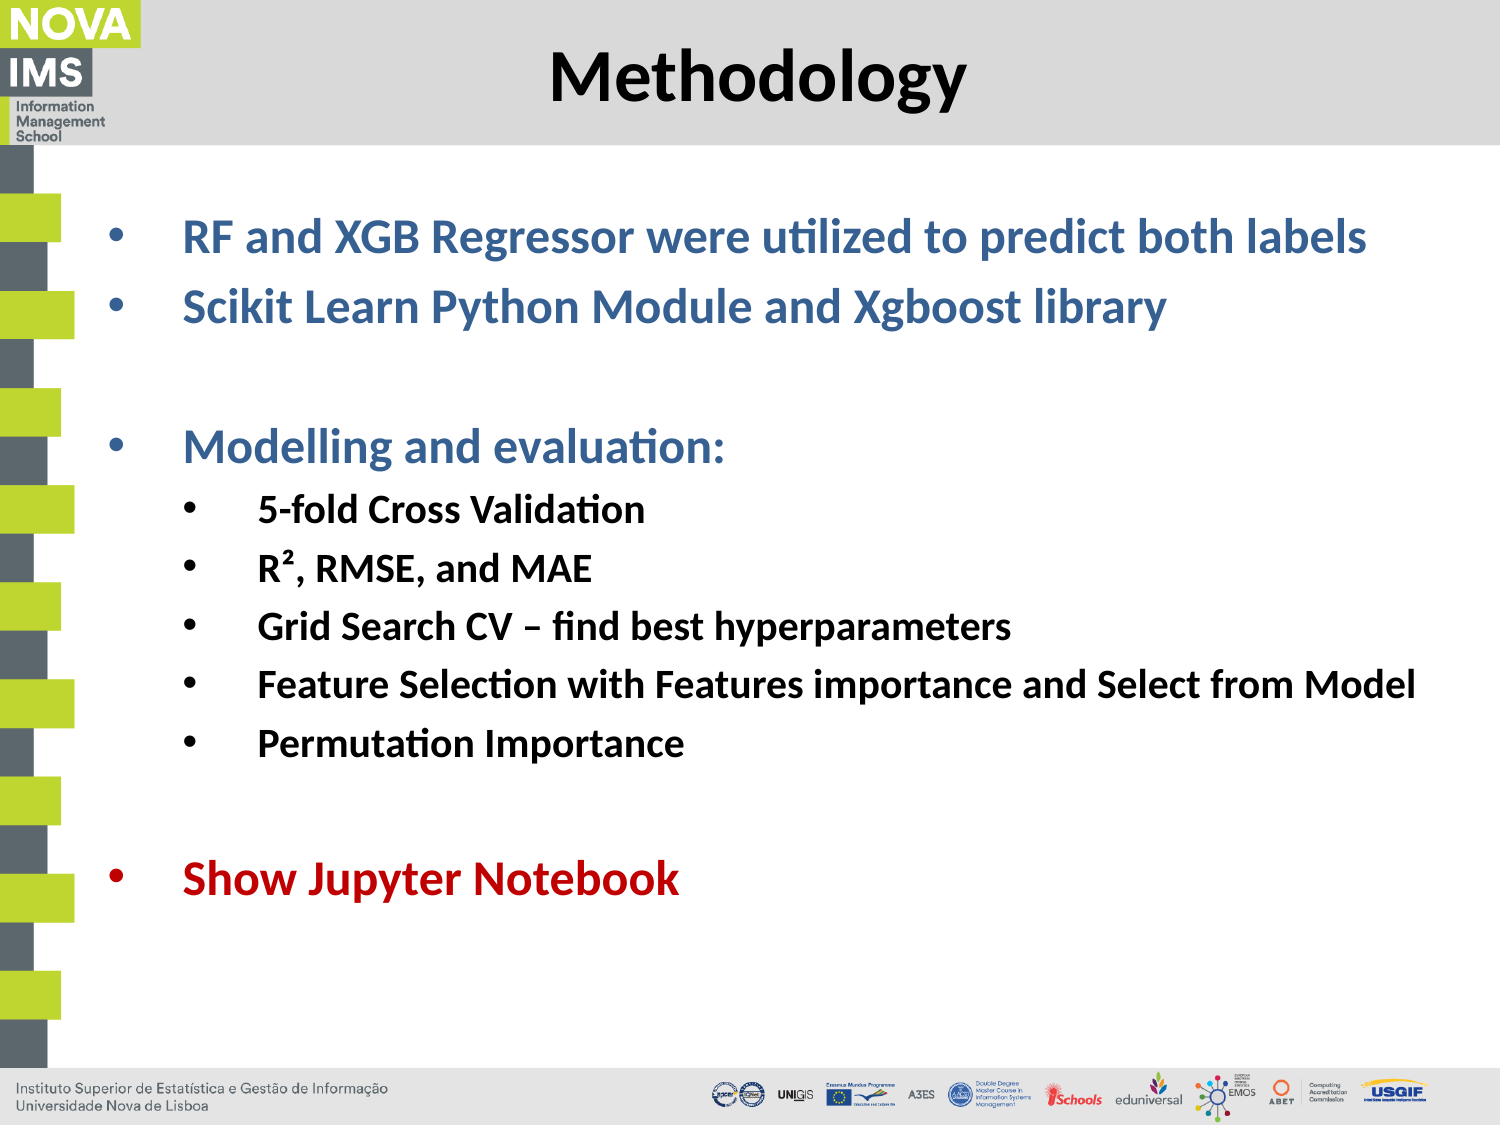

# Methodology
RF and XGB Regressor were utilized to predict both labels
Scikit Learn Python Module and Xgboost library

Modelling and evaluation:
5-fold Cross Validation
R², RMSE, and MAE
Grid Search CV – find best hyperparameters
Feature Selection with Features importance and Select from Model
Permutation Importance

Show Jupyter Notebook